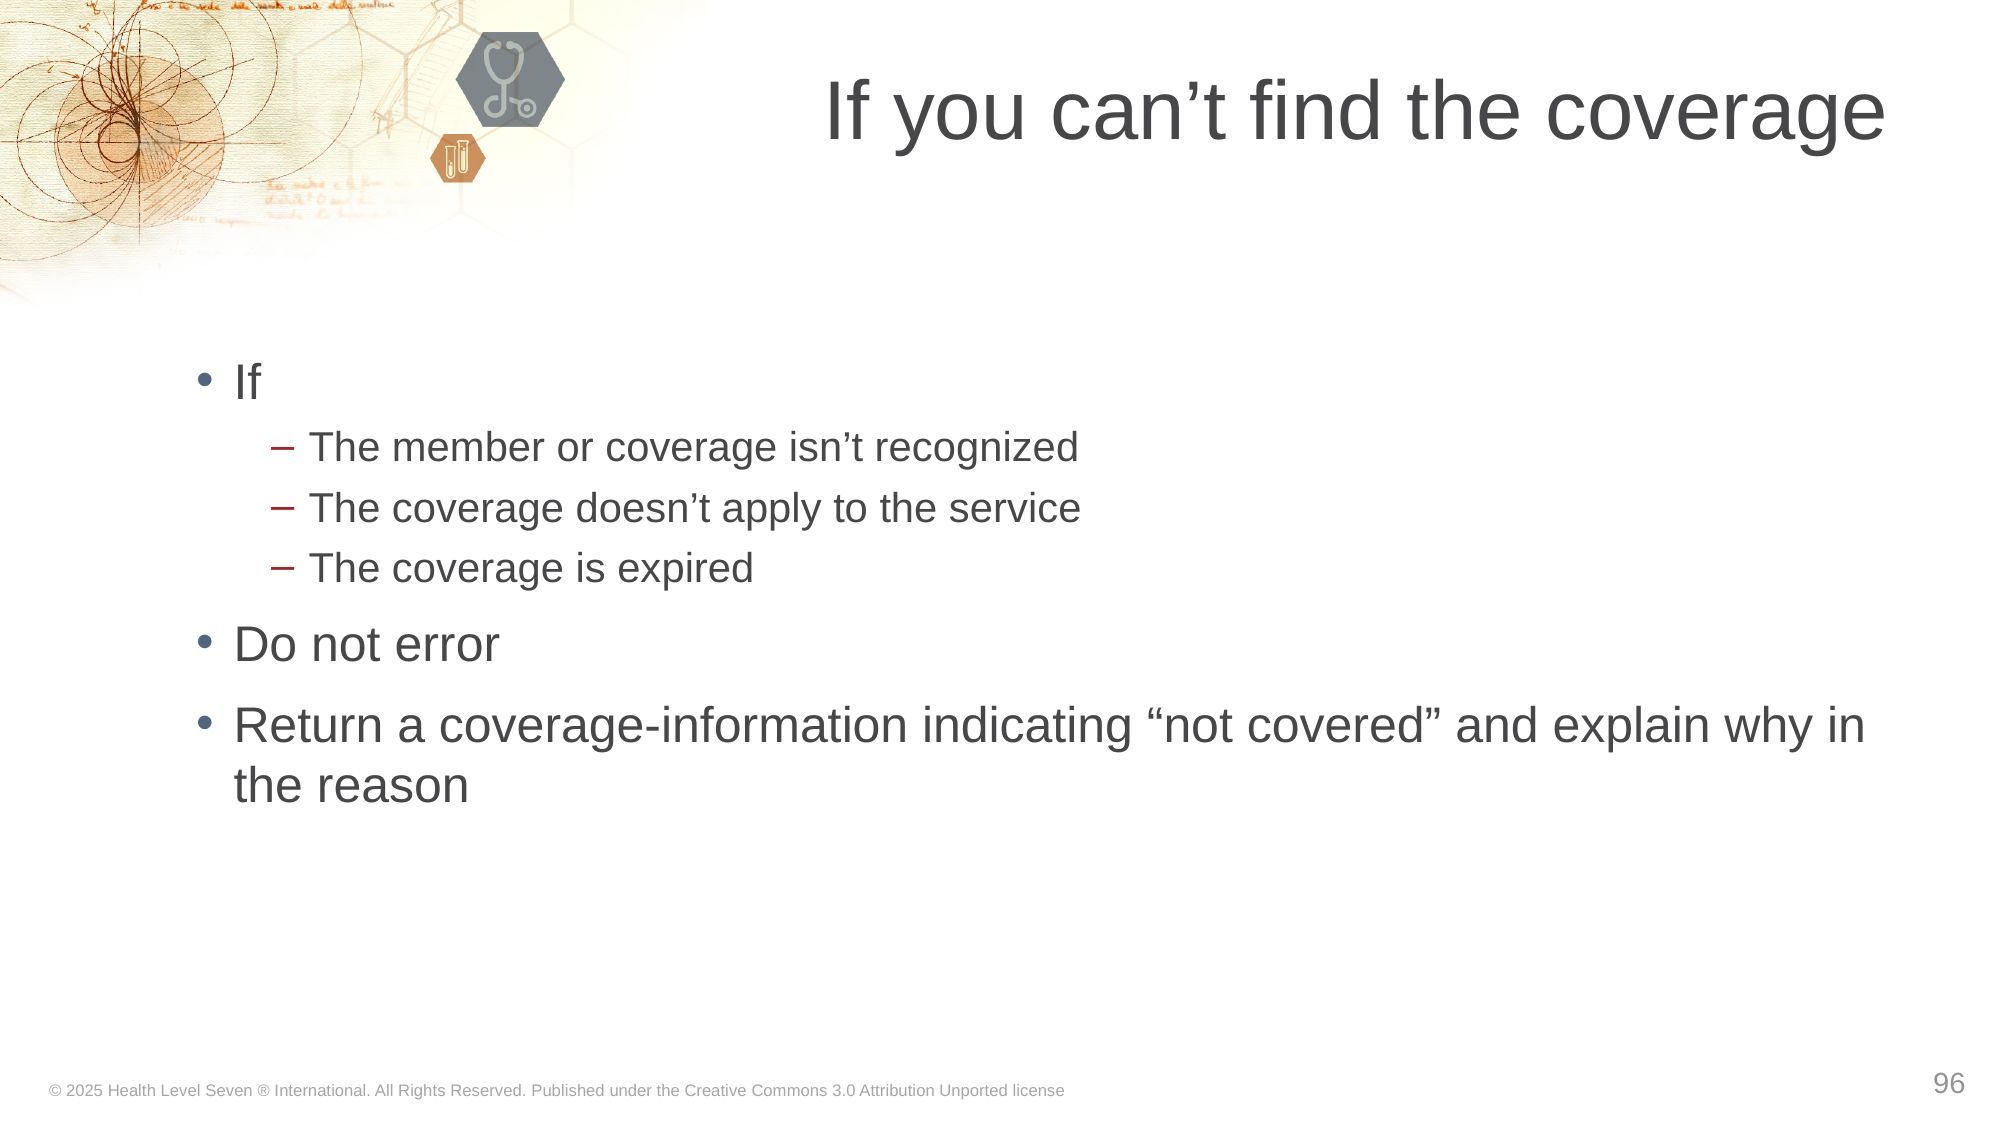

# If you can’t find the coverage
If
The member or coverage isn’t recognized
The coverage doesn’t apply to the service
The coverage is expired
Do not error
Return a coverage-information indicating “not covered” and explain why in the reason
96